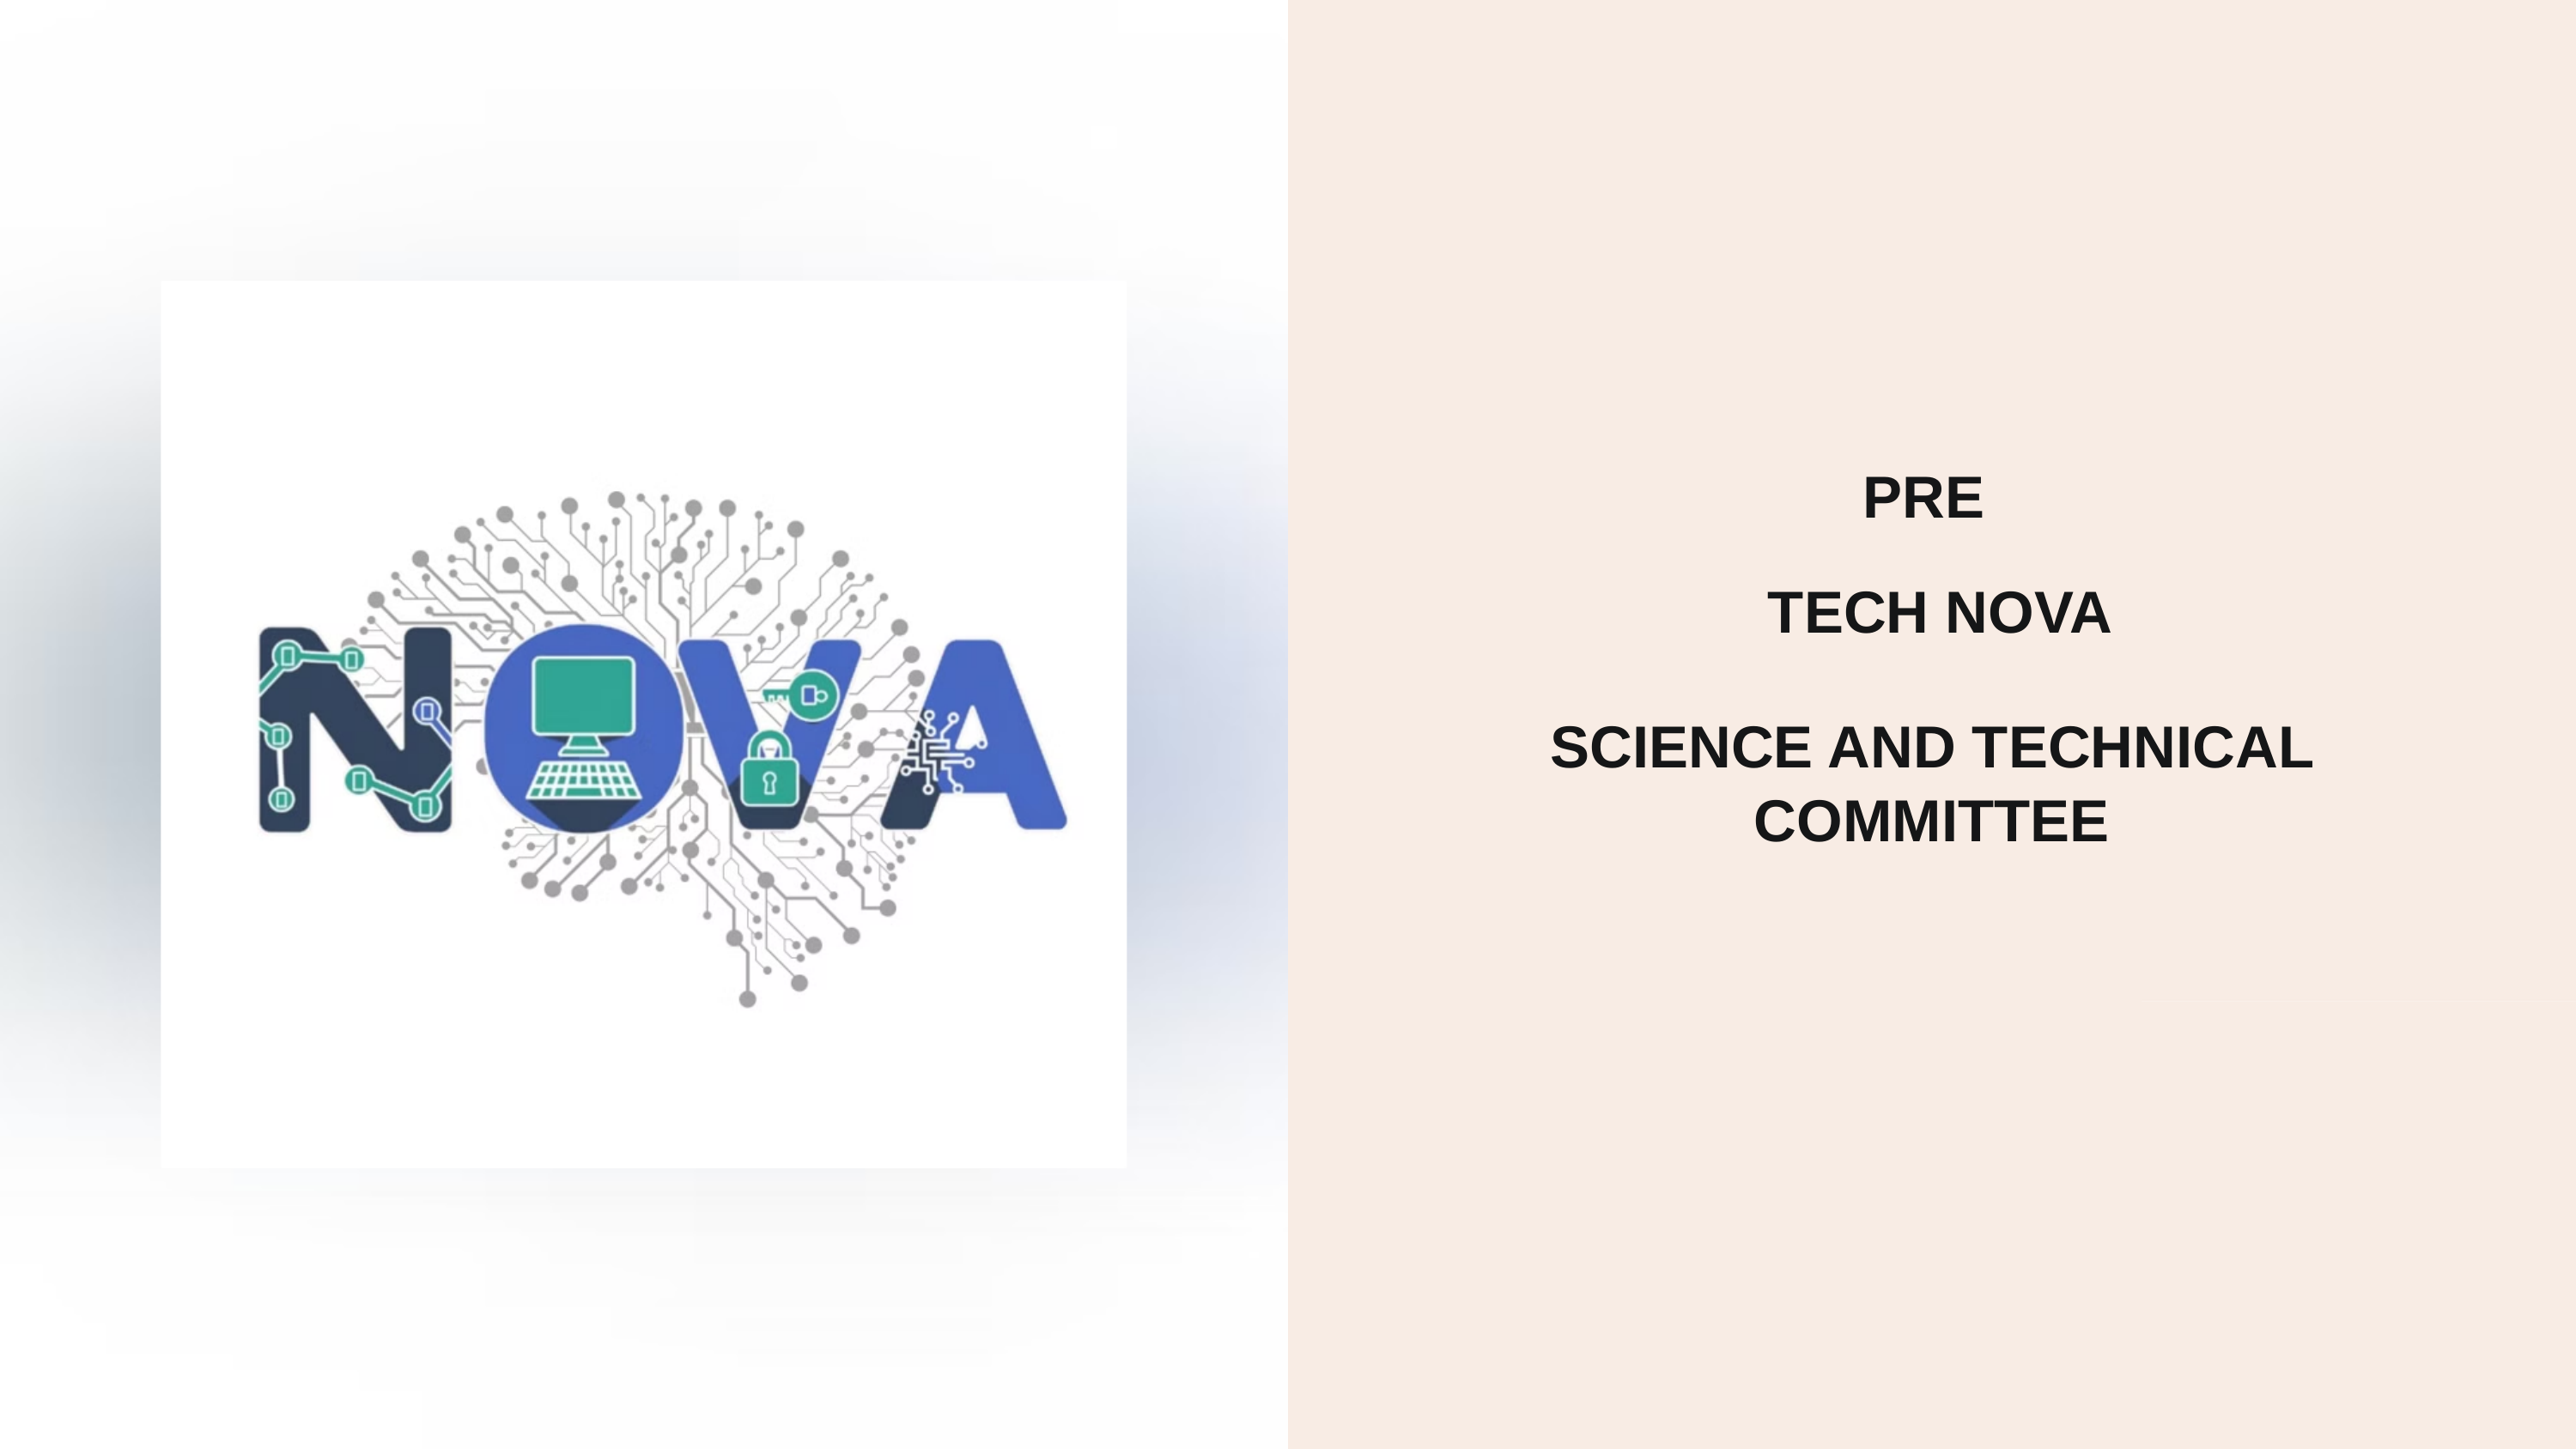

PRE
 TECH NOVA
SCIENCE AND TECHNICAL COMMITTEE